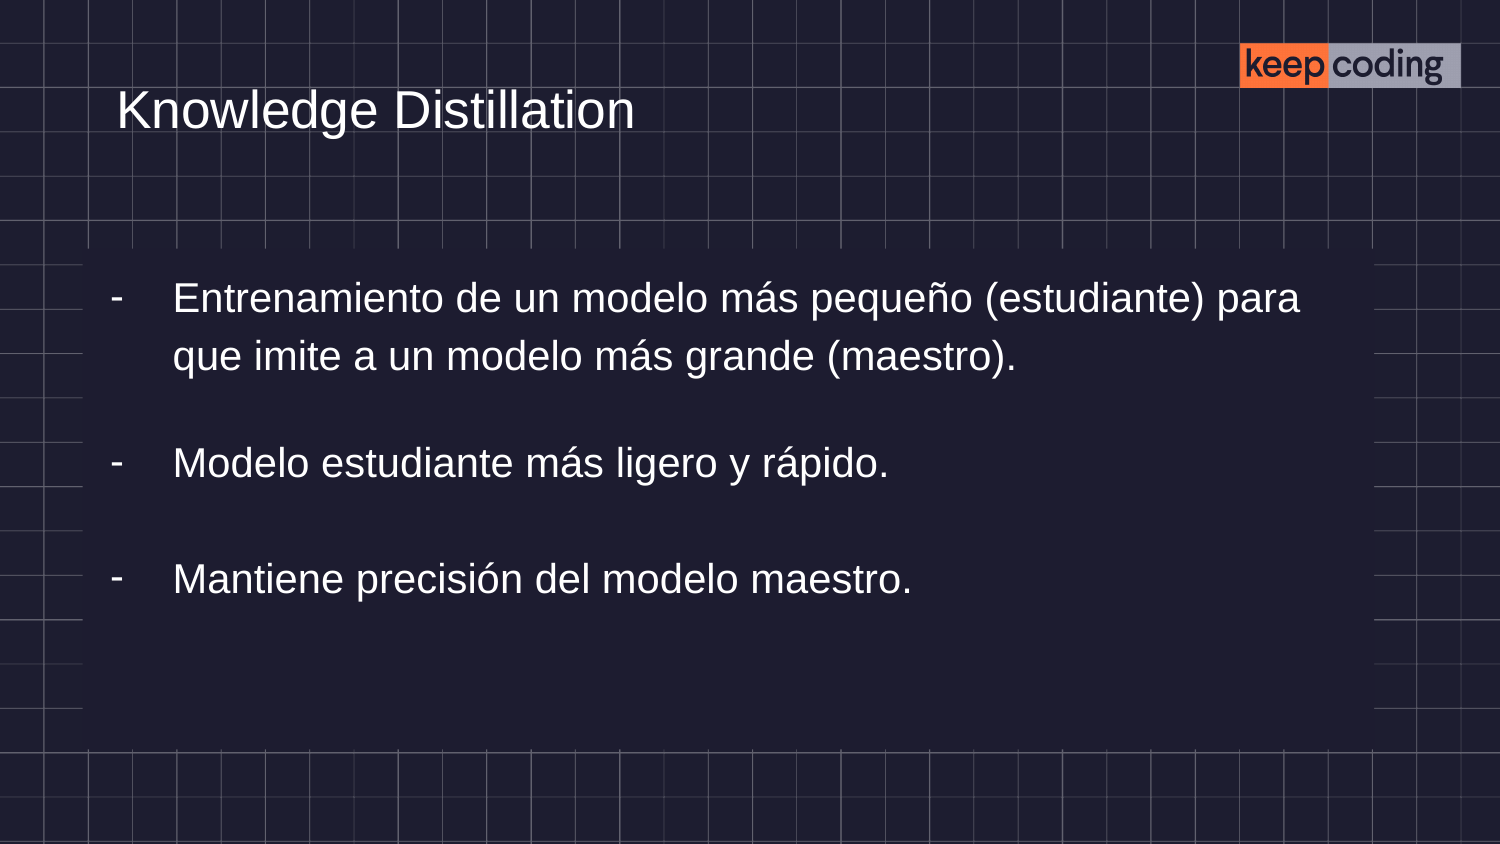

# Knowledge Distillation

Entrenamiento de un modelo más pequeño (estudiante) para que imite a un modelo más grande (maestro).
Modelo estudiante más ligero y rápido.
Mantiene precisión del modelo maestro.